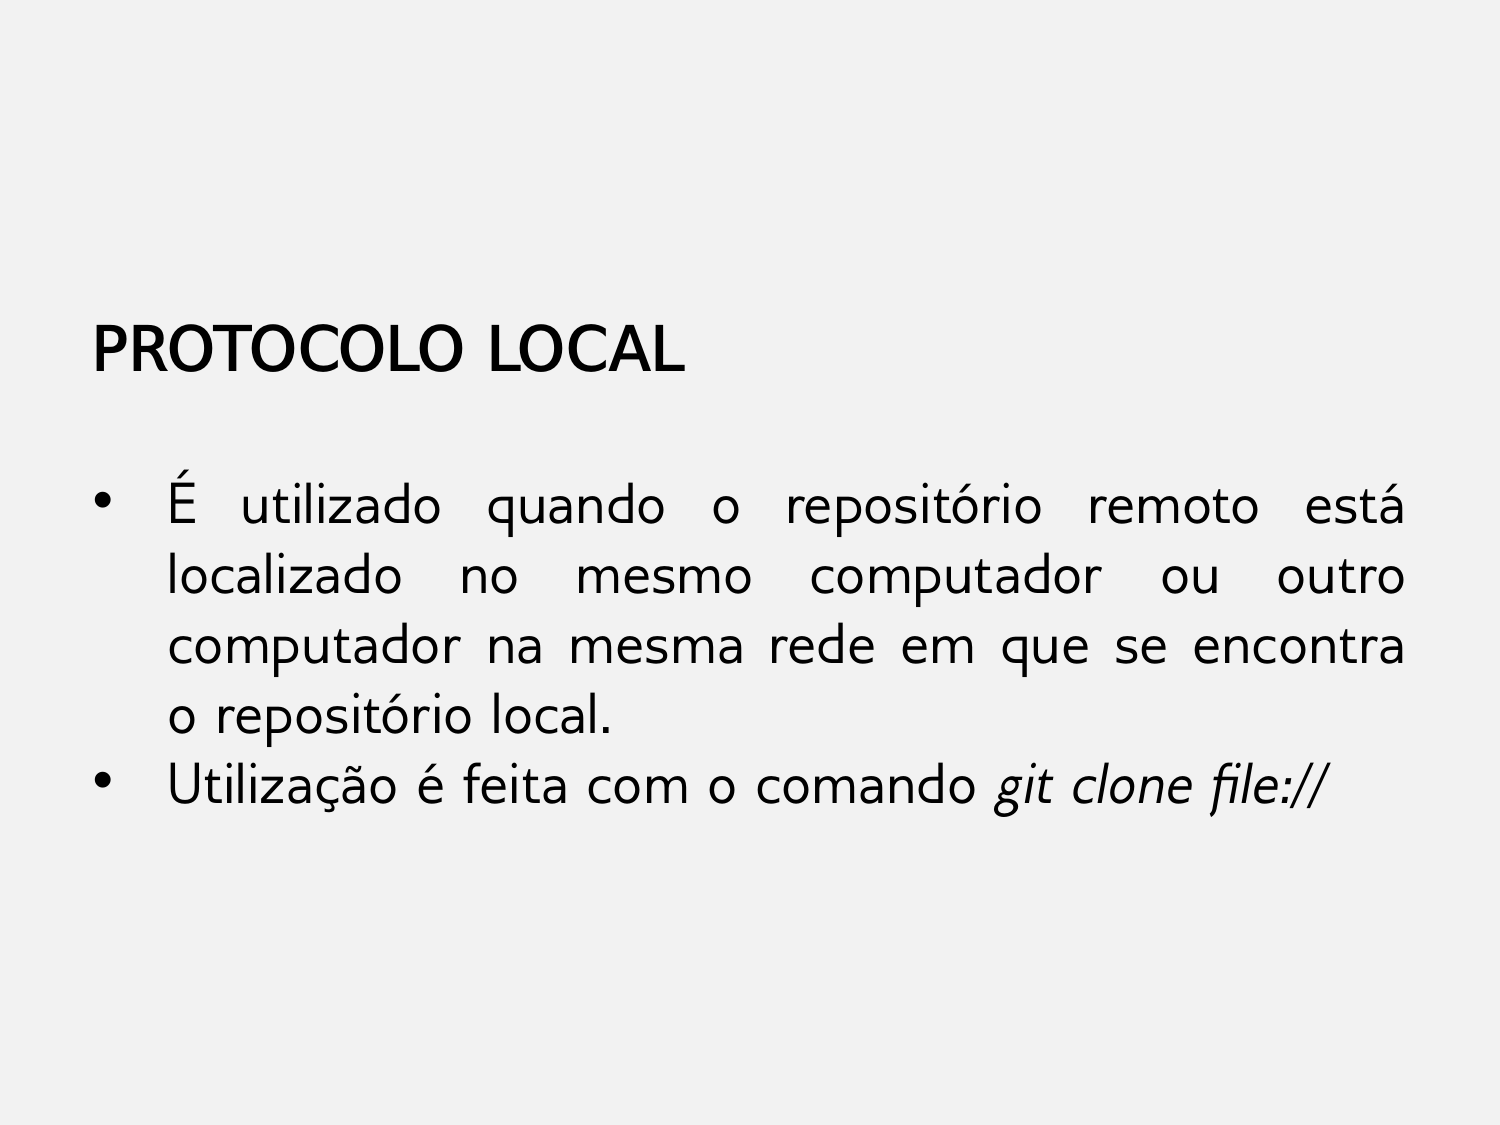

PROTOCOLO LOCAL

É utilizado quando o repositório remoto está localizado no mesmo computador ou outro computador na mesma rede em que se encontra o repositório local.
Utilização é feita com o comando git clone file://